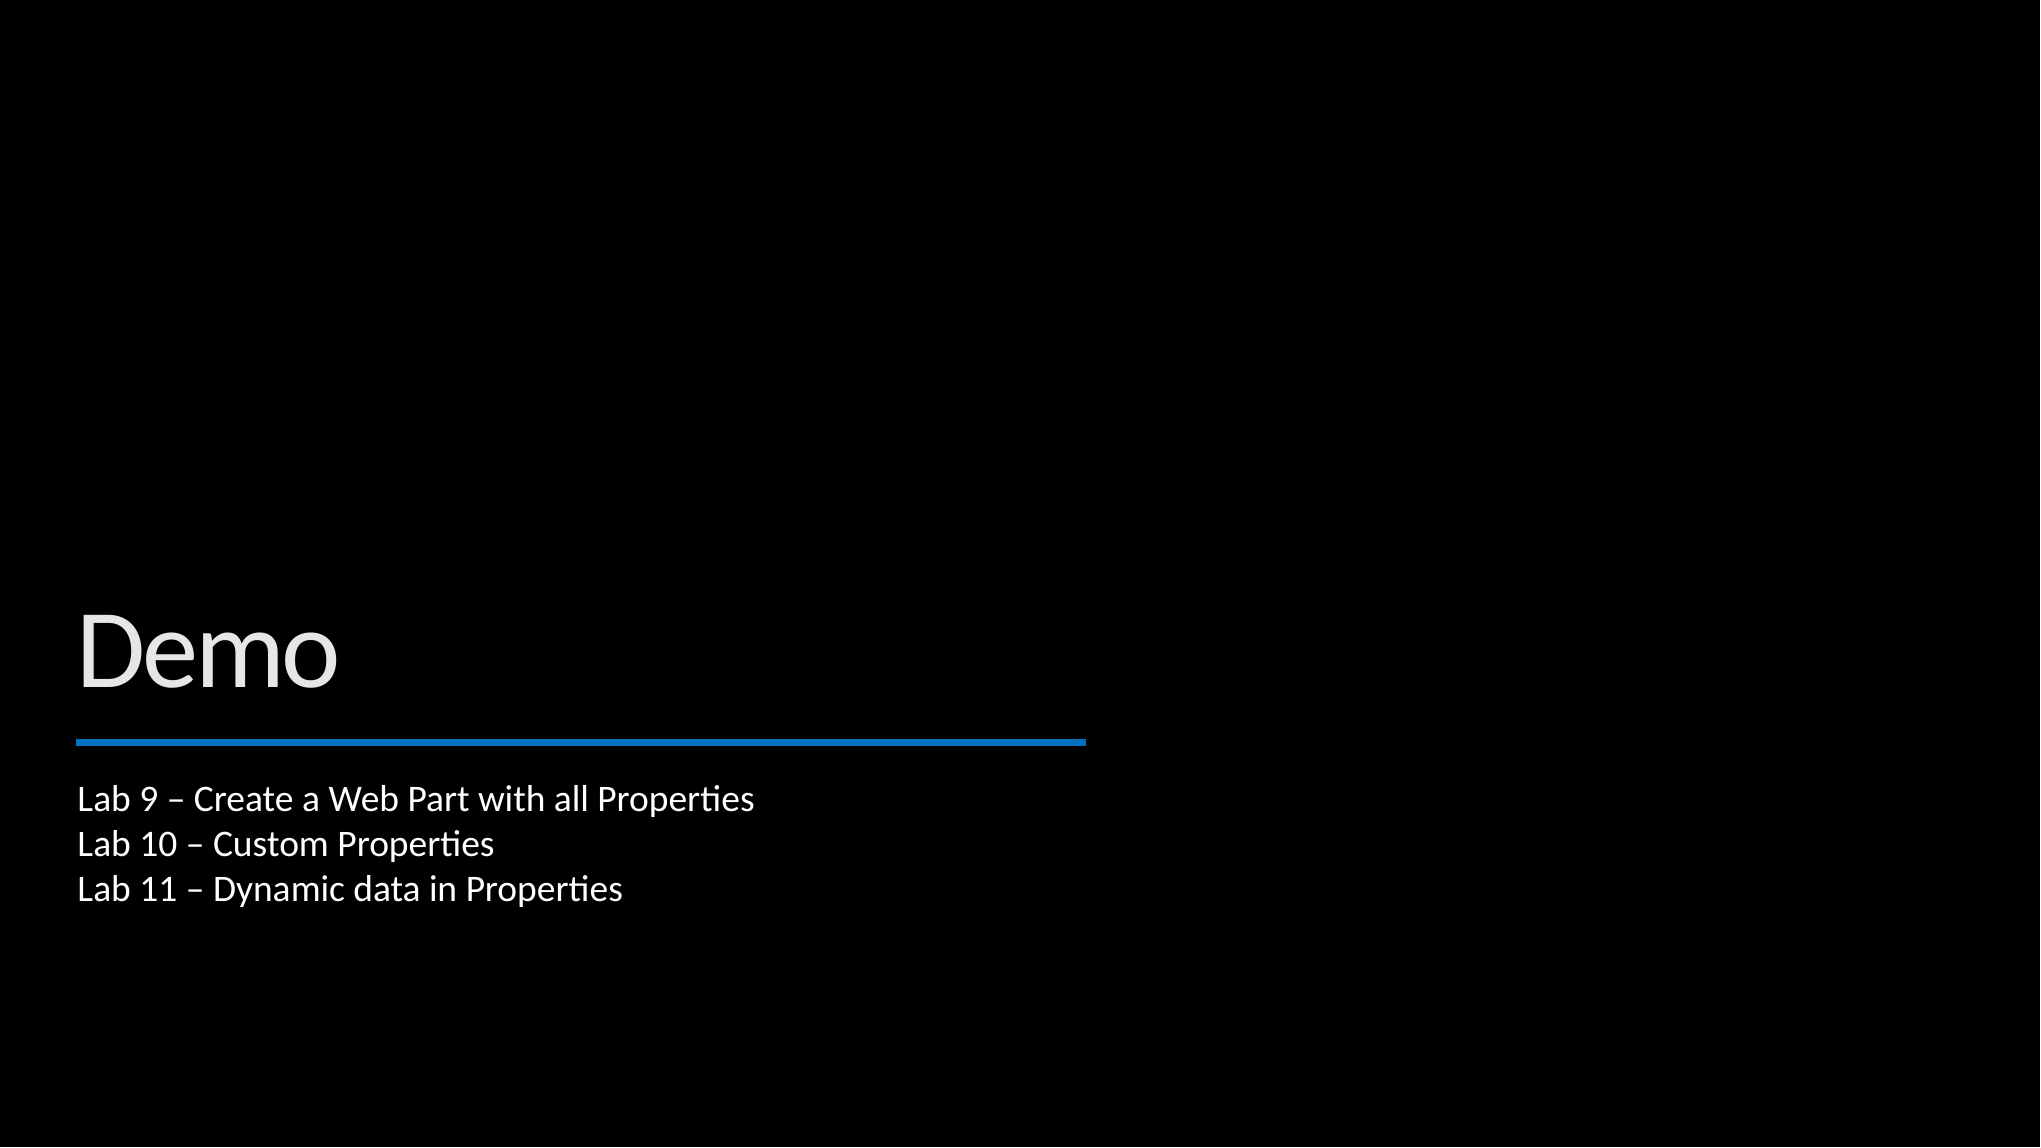

# Demo
Lab 9 – Create a Web Part with all Properties
Lab 10 – Custom Properties
Lab 11 – Dynamic data in Properties